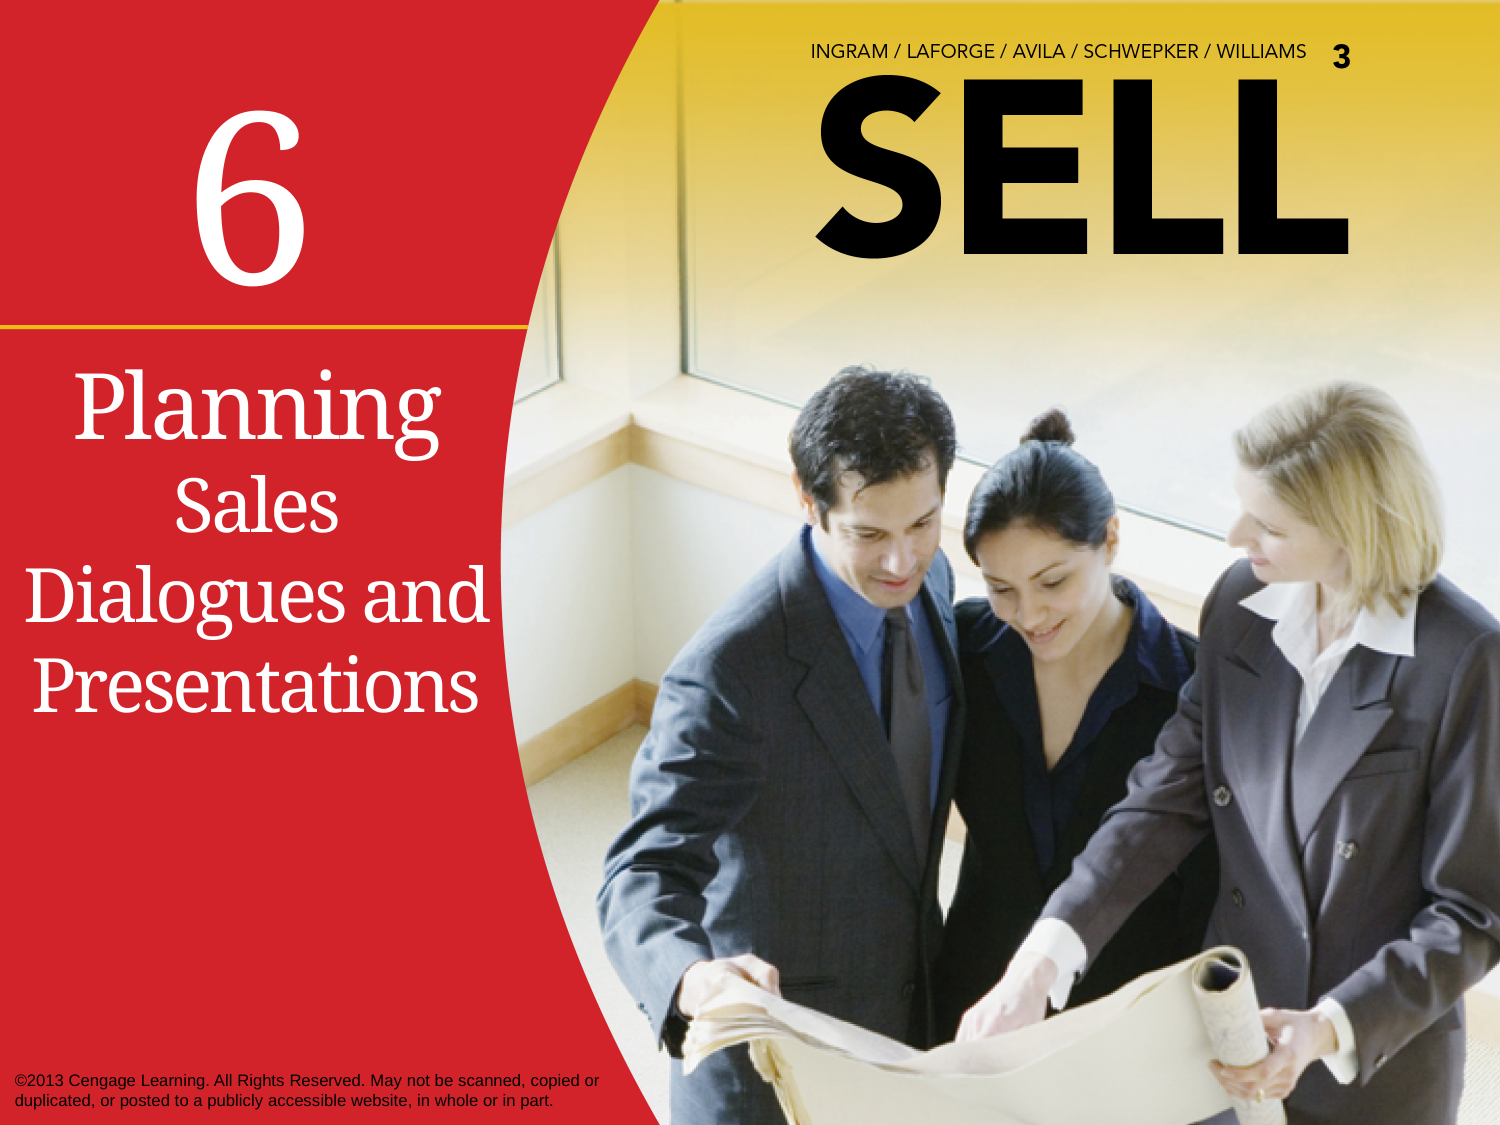

6
# Planning Sales Dialogues and Presentations